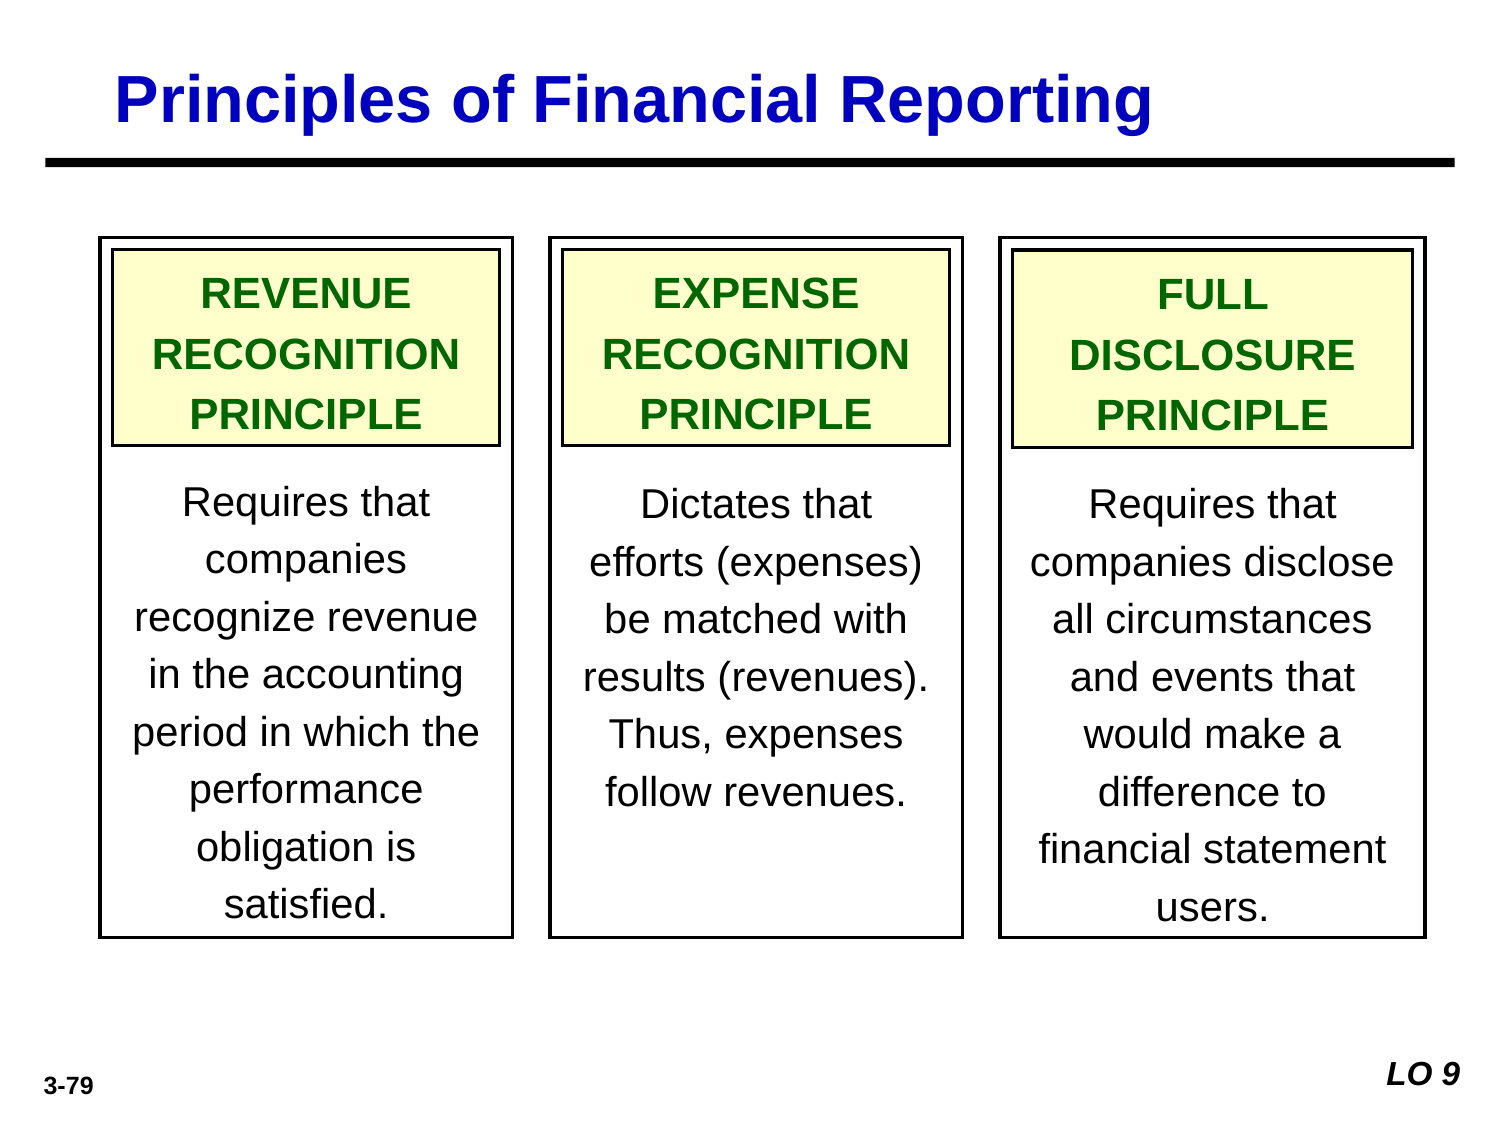

Principles of Financial Reporting

REVENUE RECOGNITION PRINCIPLE
EXPENSE RECOGNITION PRINCIPLE
FULL DISCLOSURE PRINCIPLE
Requires that companies recognize revenue in the accounting period in which the performance obligation is satisfied.
Dictates that efforts (expenses) be matched with results (revenues). Thus, expenses follow revenues.
Requires that companies disclose all circumstances
and events that would make a difference to financial statement users.
LO 9